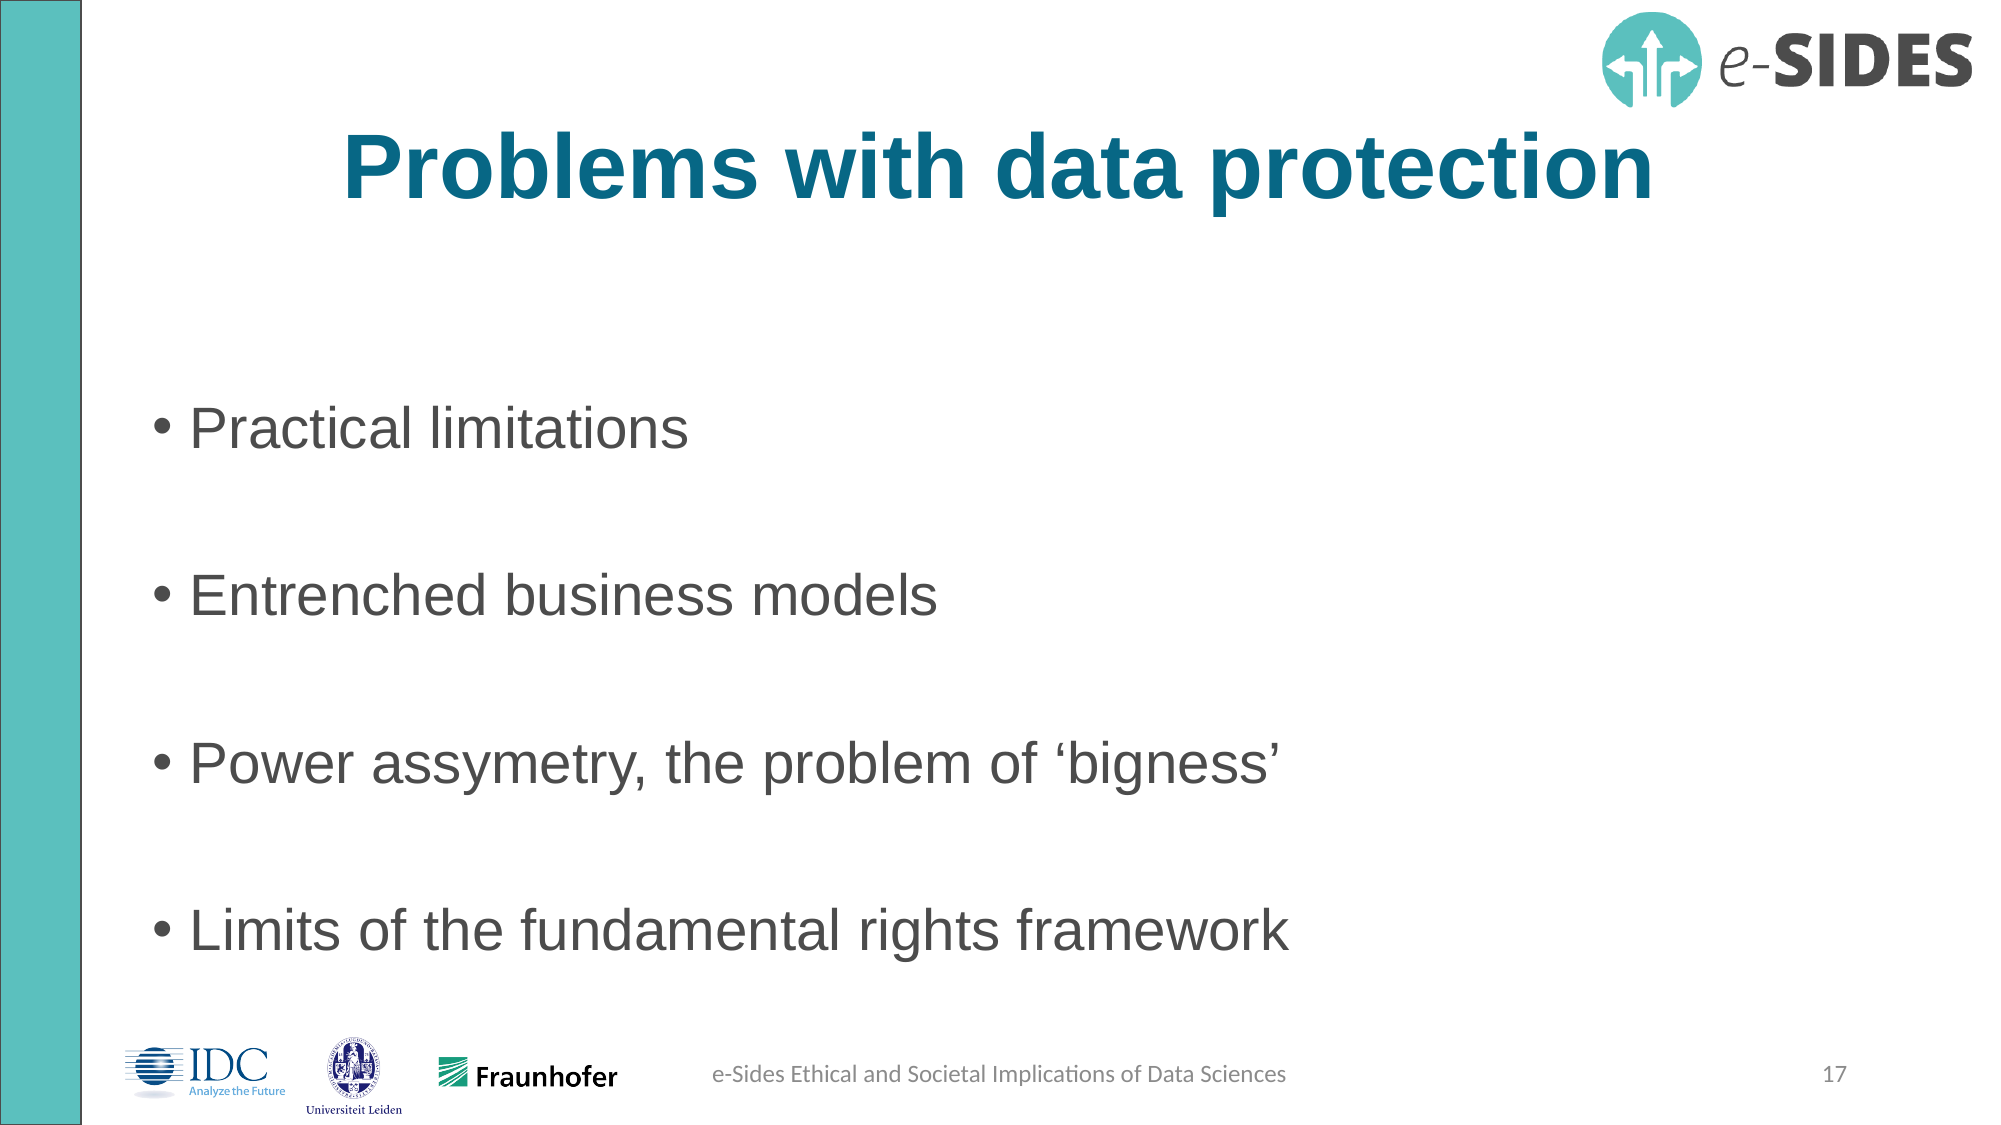

# Problems with data protection

Practical limitations

Entrenched business models

Power assymetry, the problem of ‘bigness’

Limits of the fundamental rights framework
e-Sides Ethical and Societal Implications of Data Sciences
17